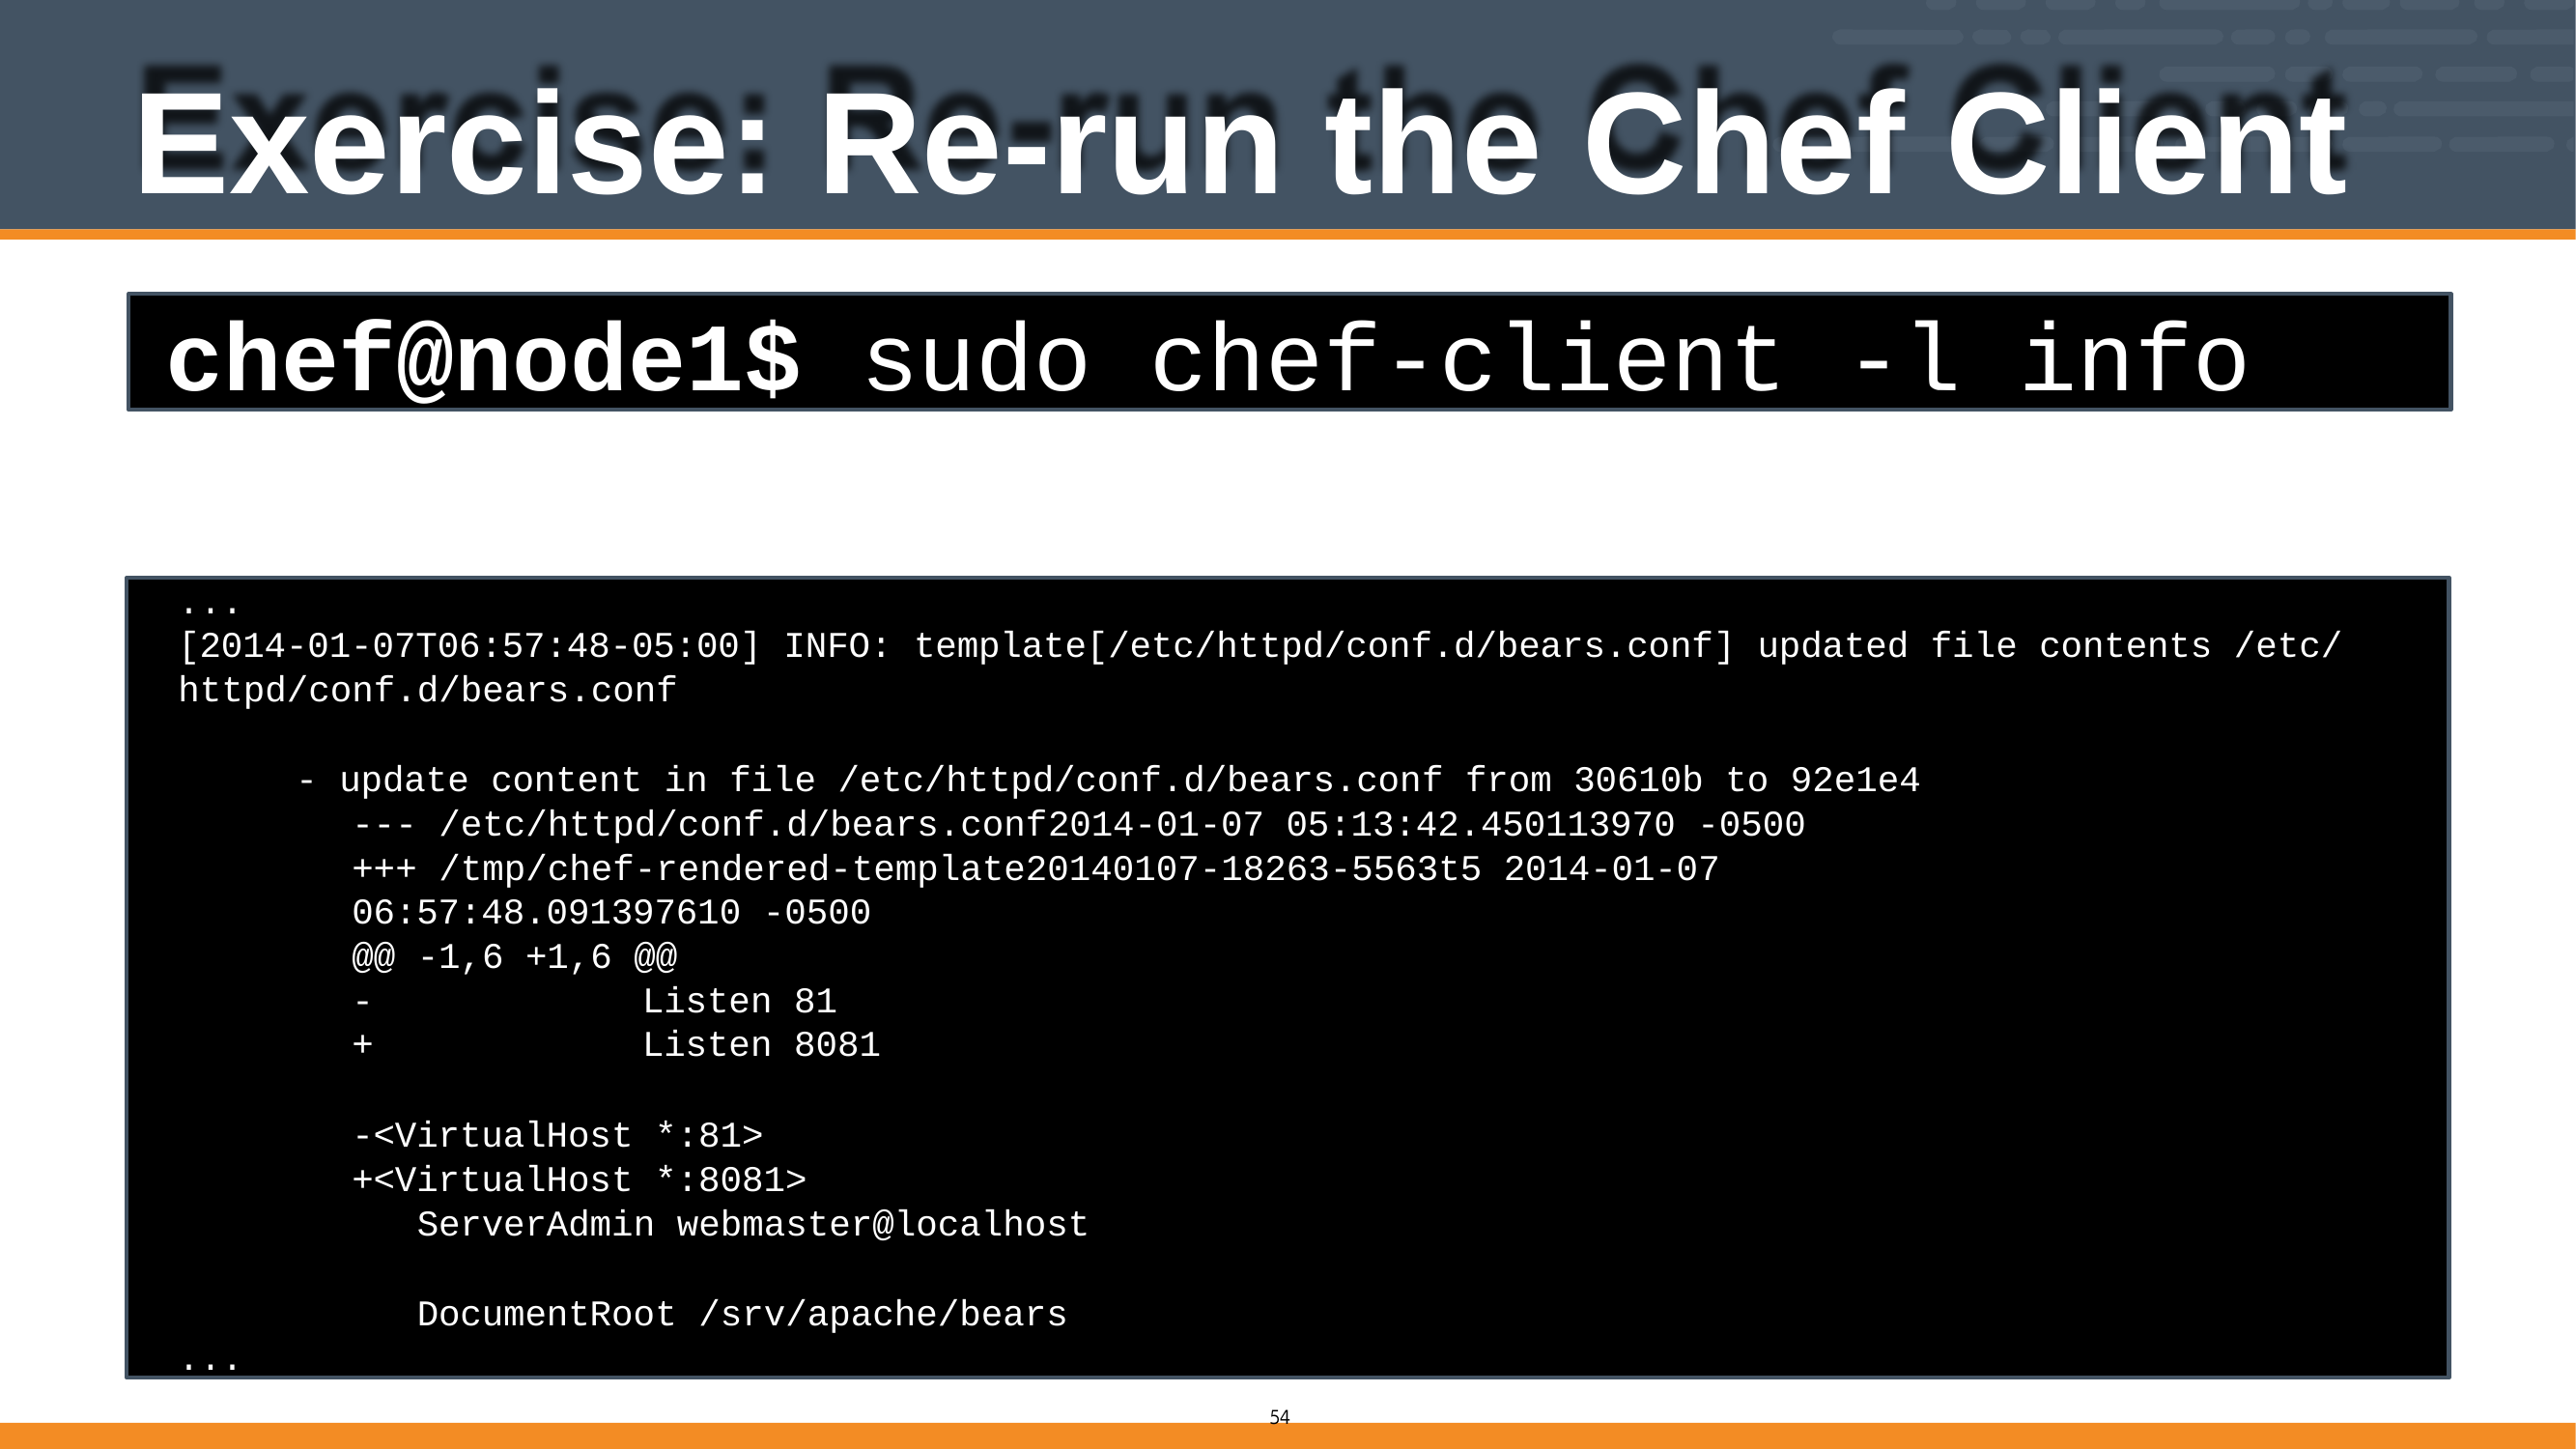

# Exercise: Re-run the Chef Client

chef@node1$ sudo chef-client -l info
...
[2014-01-07T06:57:48-05:00] INFO: template[/etc/httpd/conf.d/bears.conf] updated file contents /etc/ httpd/conf.d/bears.conf

- update content in file /etc/httpd/conf.d/bears.conf from 30610b to 92e1e4
--- /etc/httpd/conf.d/bears.conf2014-01-07 05:13:42.450113970 -0500
+++ /tmp/chef-rendered-template20140107-18263-5563t5 2014-01-07 06:57:48.091397610 -0500
@@ -1,6 +1,6 @@
-	Listen 81
+	Listen 8081

-<VirtualHost *:81>
+<VirtualHost *:8081>
ServerAdmin webmaster@localhost

DocumentRoot /srv/apache/bears
...
54